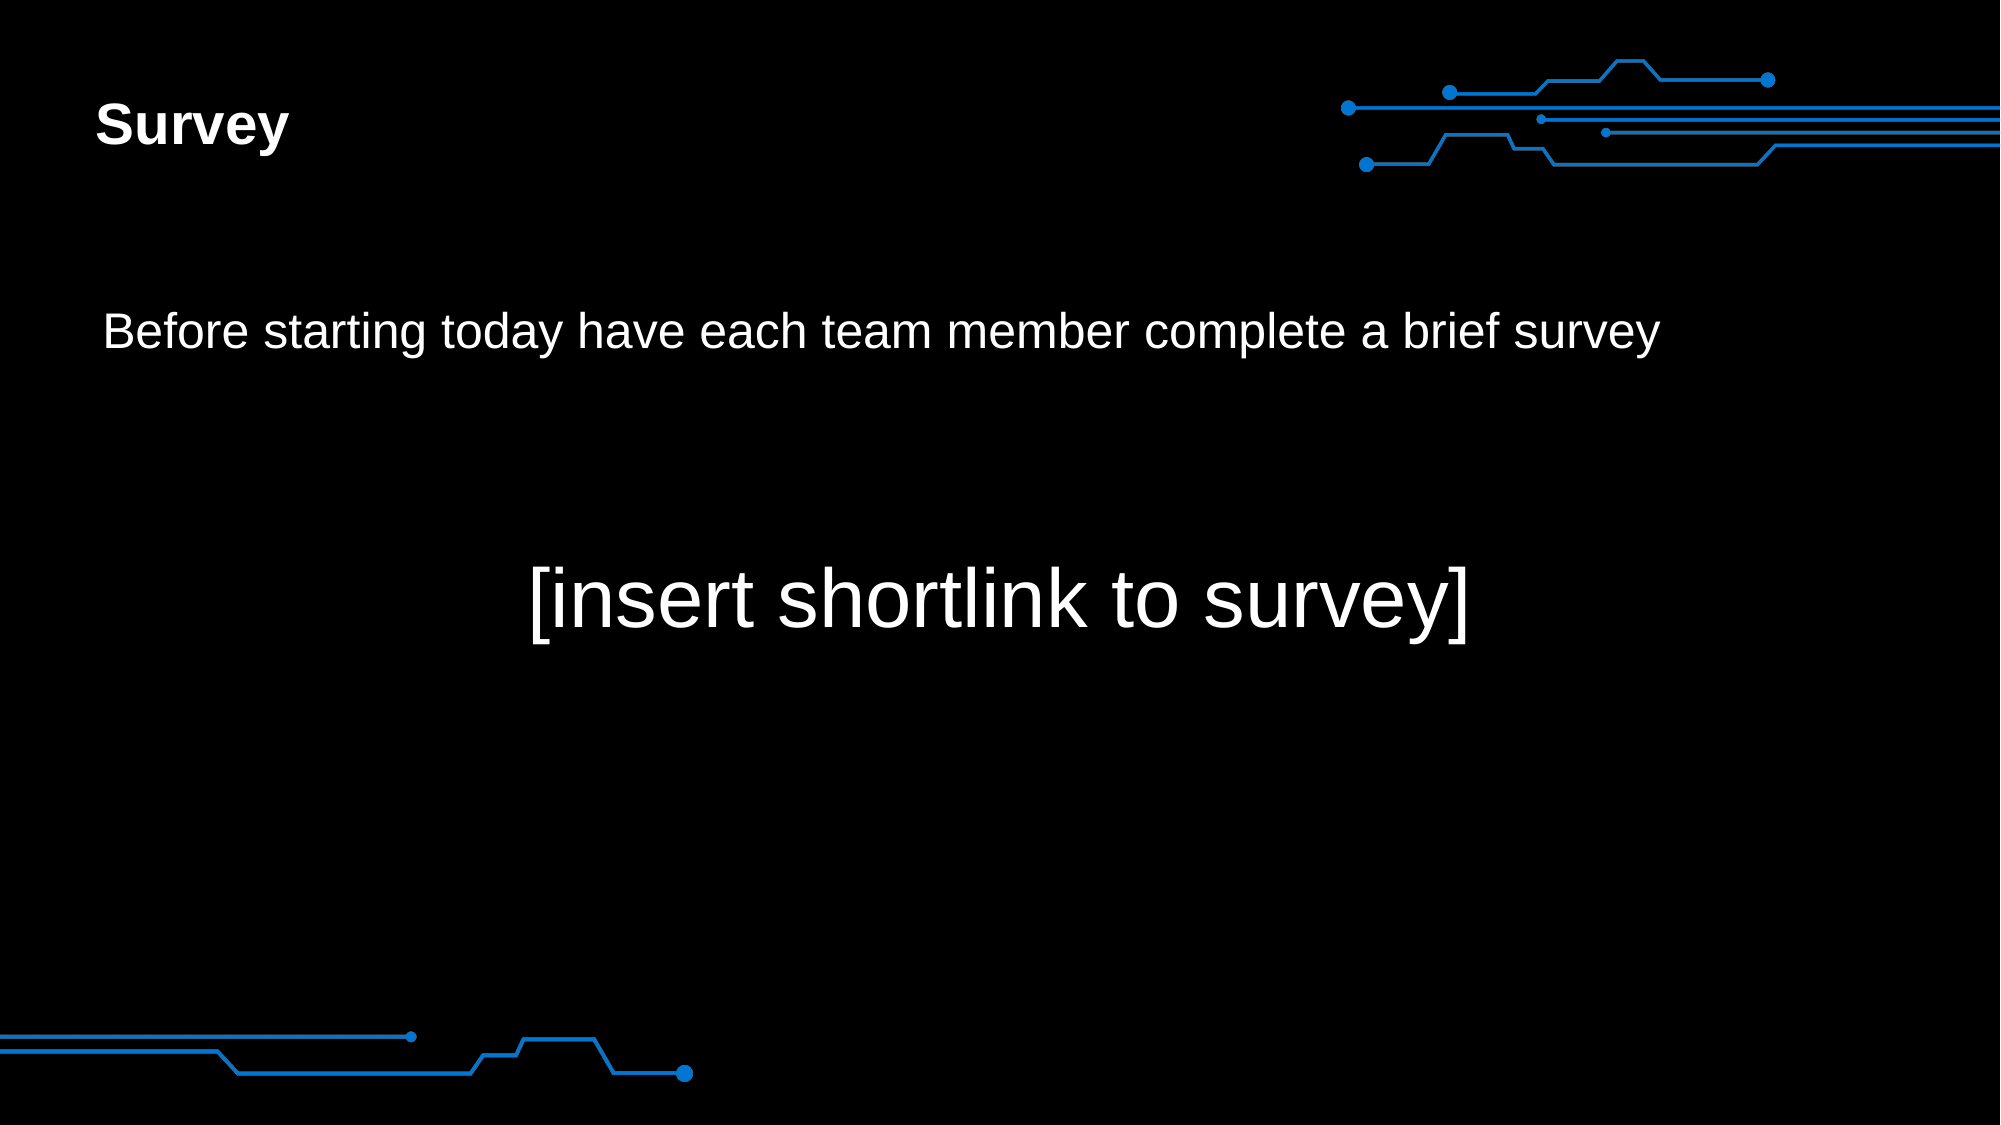

# Survey
Before starting today have each team member complete a brief survey
[insert shortlink to survey]